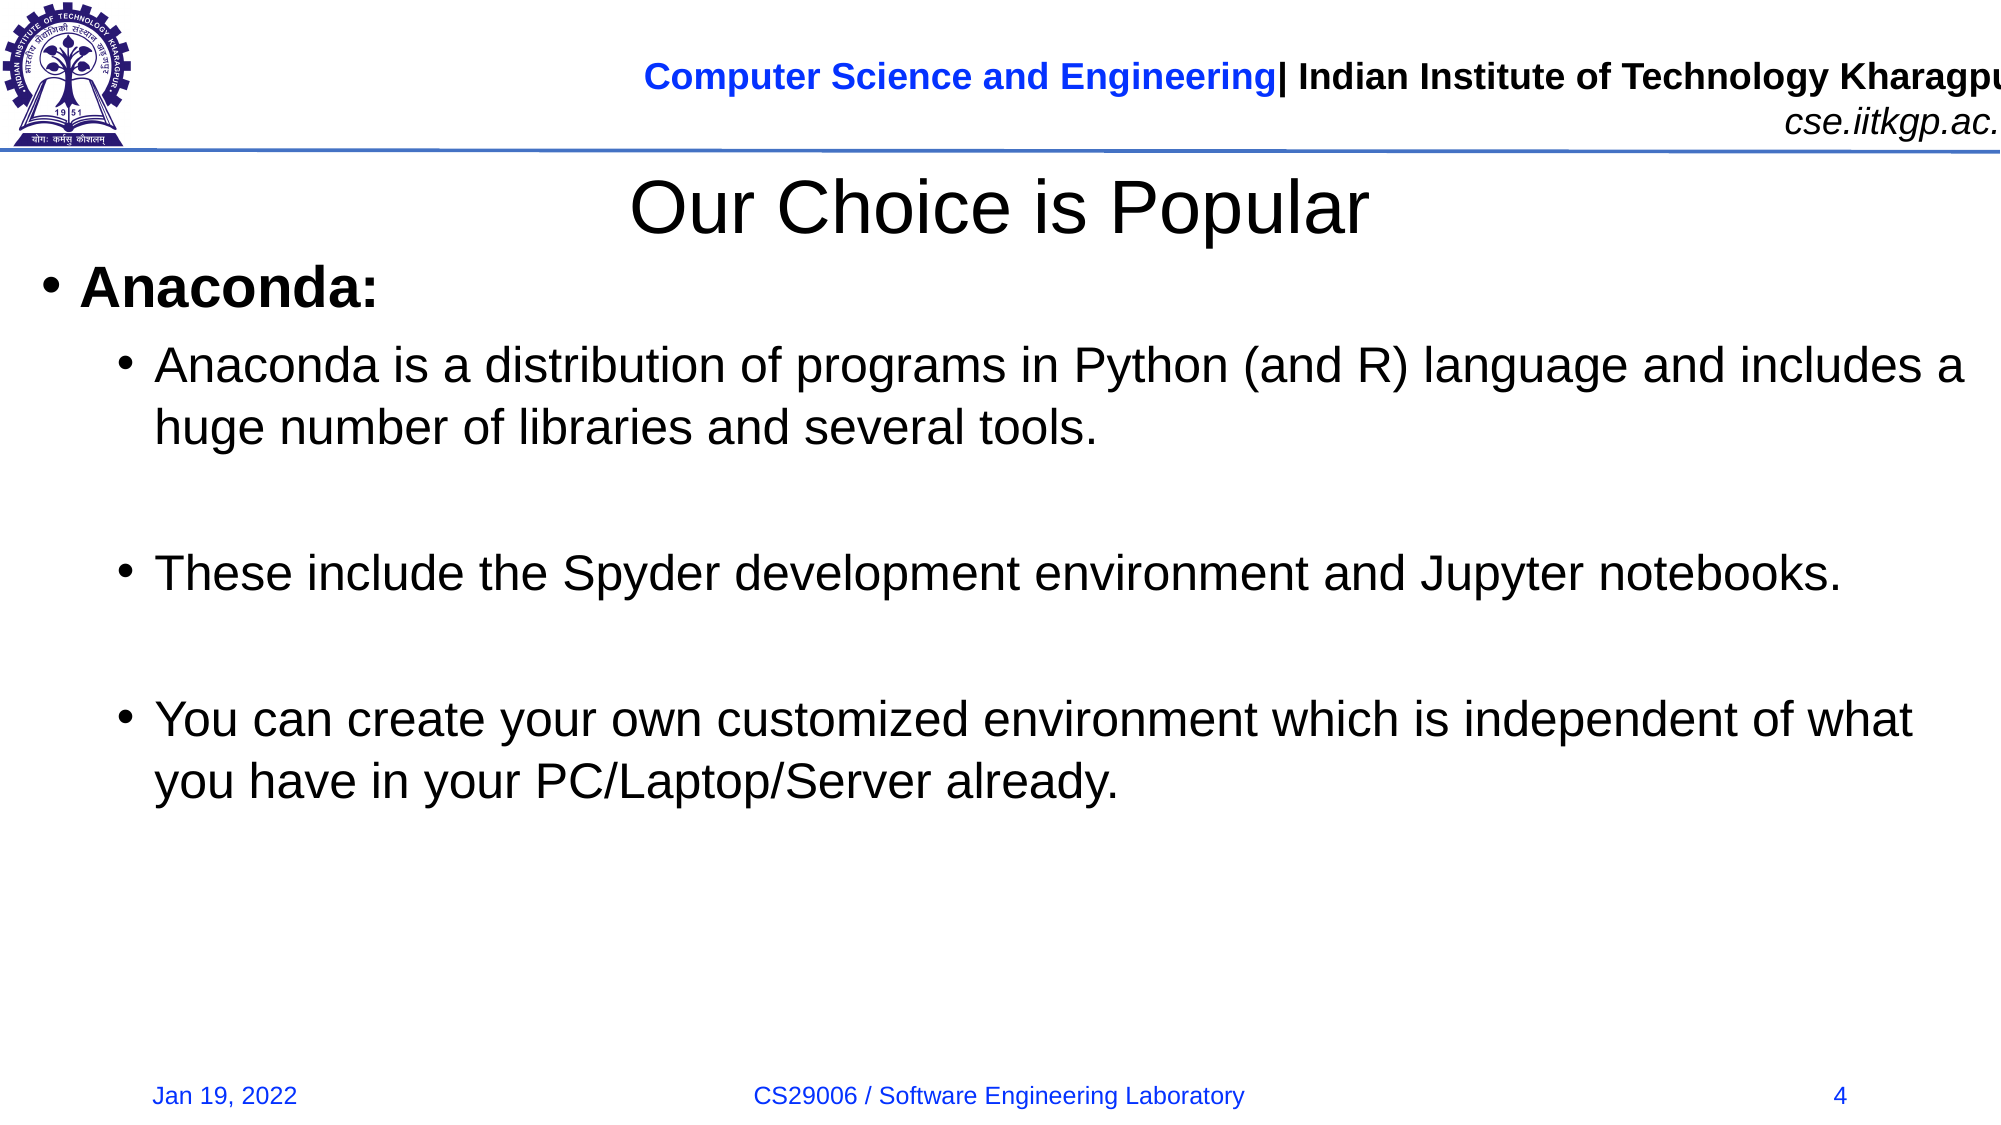

# Our Choice is Popular
Anaconda:
Anaconda is a distribution of programs in Python (and R) language and includes a huge number of libraries and several tools.

These include the Spyder development environment and Jupyter notebooks.

You can create your own customized environment which is independent of what you have in your PC/Laptop/Server already.
Jan 19, 2022
CS29006 / Software Engineering Laboratory
4